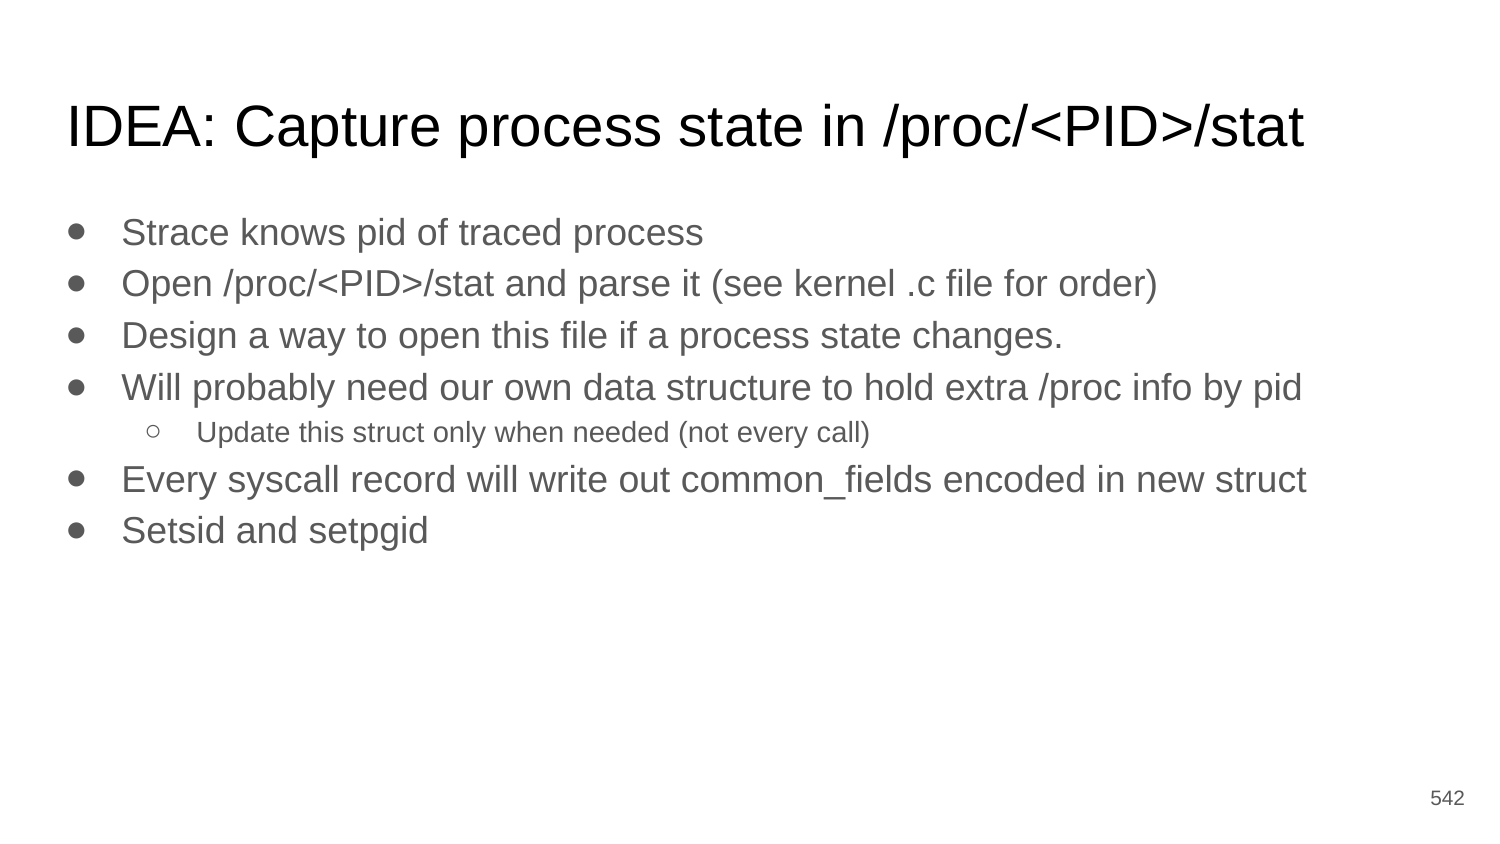

# IDEA: Capture process state in /proc/<PID>/stat
Strace knows pid of traced process
Open /proc/<PID>/stat and parse it (see kernel .c file for order)
Design a way to open this file if a process state changes.
Will probably need our own data structure to hold extra /proc info by pid
Update this struct only when needed (not every call)
Every syscall record will write out common_fields encoded in new struct
Setsid and setpgid
542